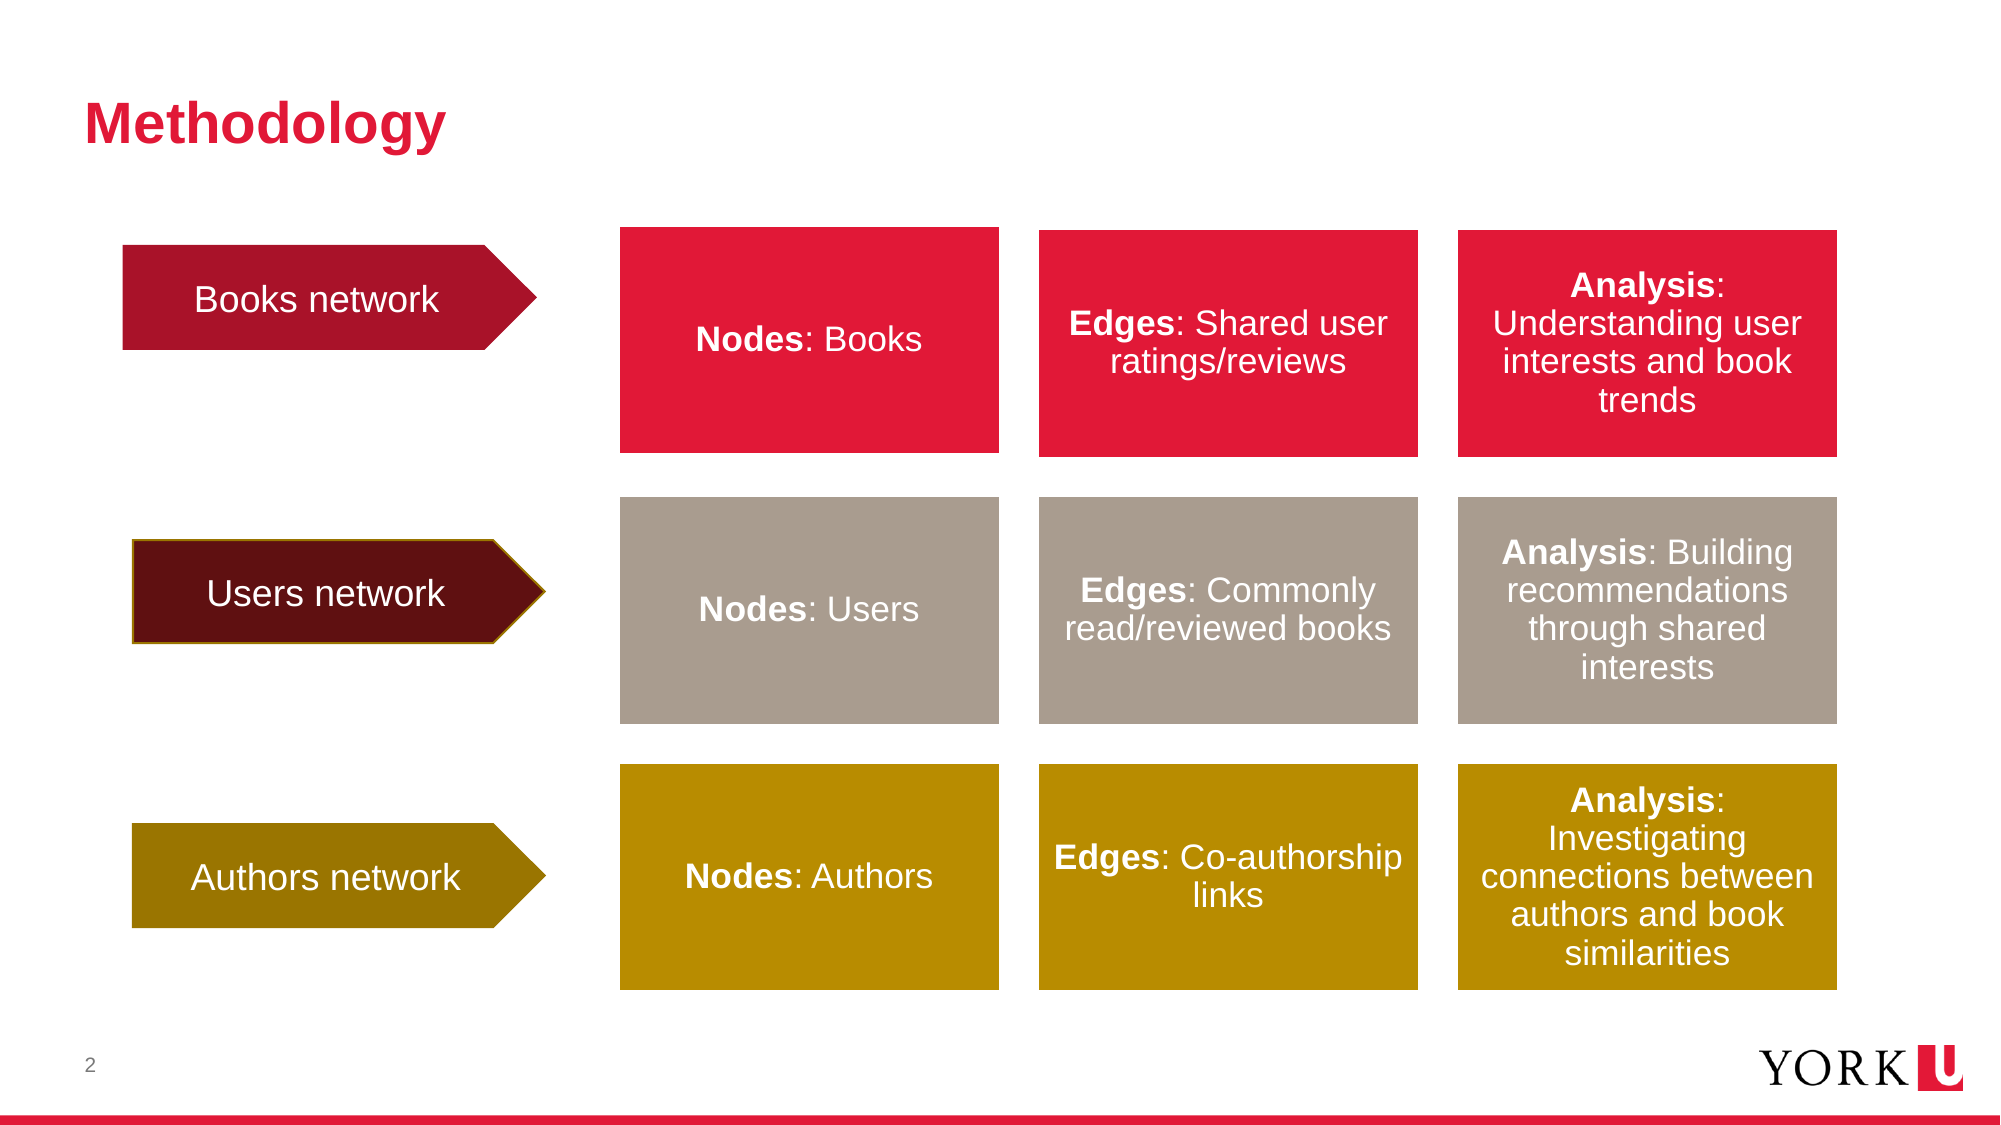

# Methodology
Nodes: Books
Edges: Shared user ratings/reviews
Analysis: Understanding user interests and book trends
Nodes: Users
Edges: Commonly read/reviewed books
Analysis: Building recommendations through shared interests
Nodes: Authors
Edges: Co-authorship links
Analysis: Investigating connections between authors and book similarities
Books network
Users network
Authors network
2